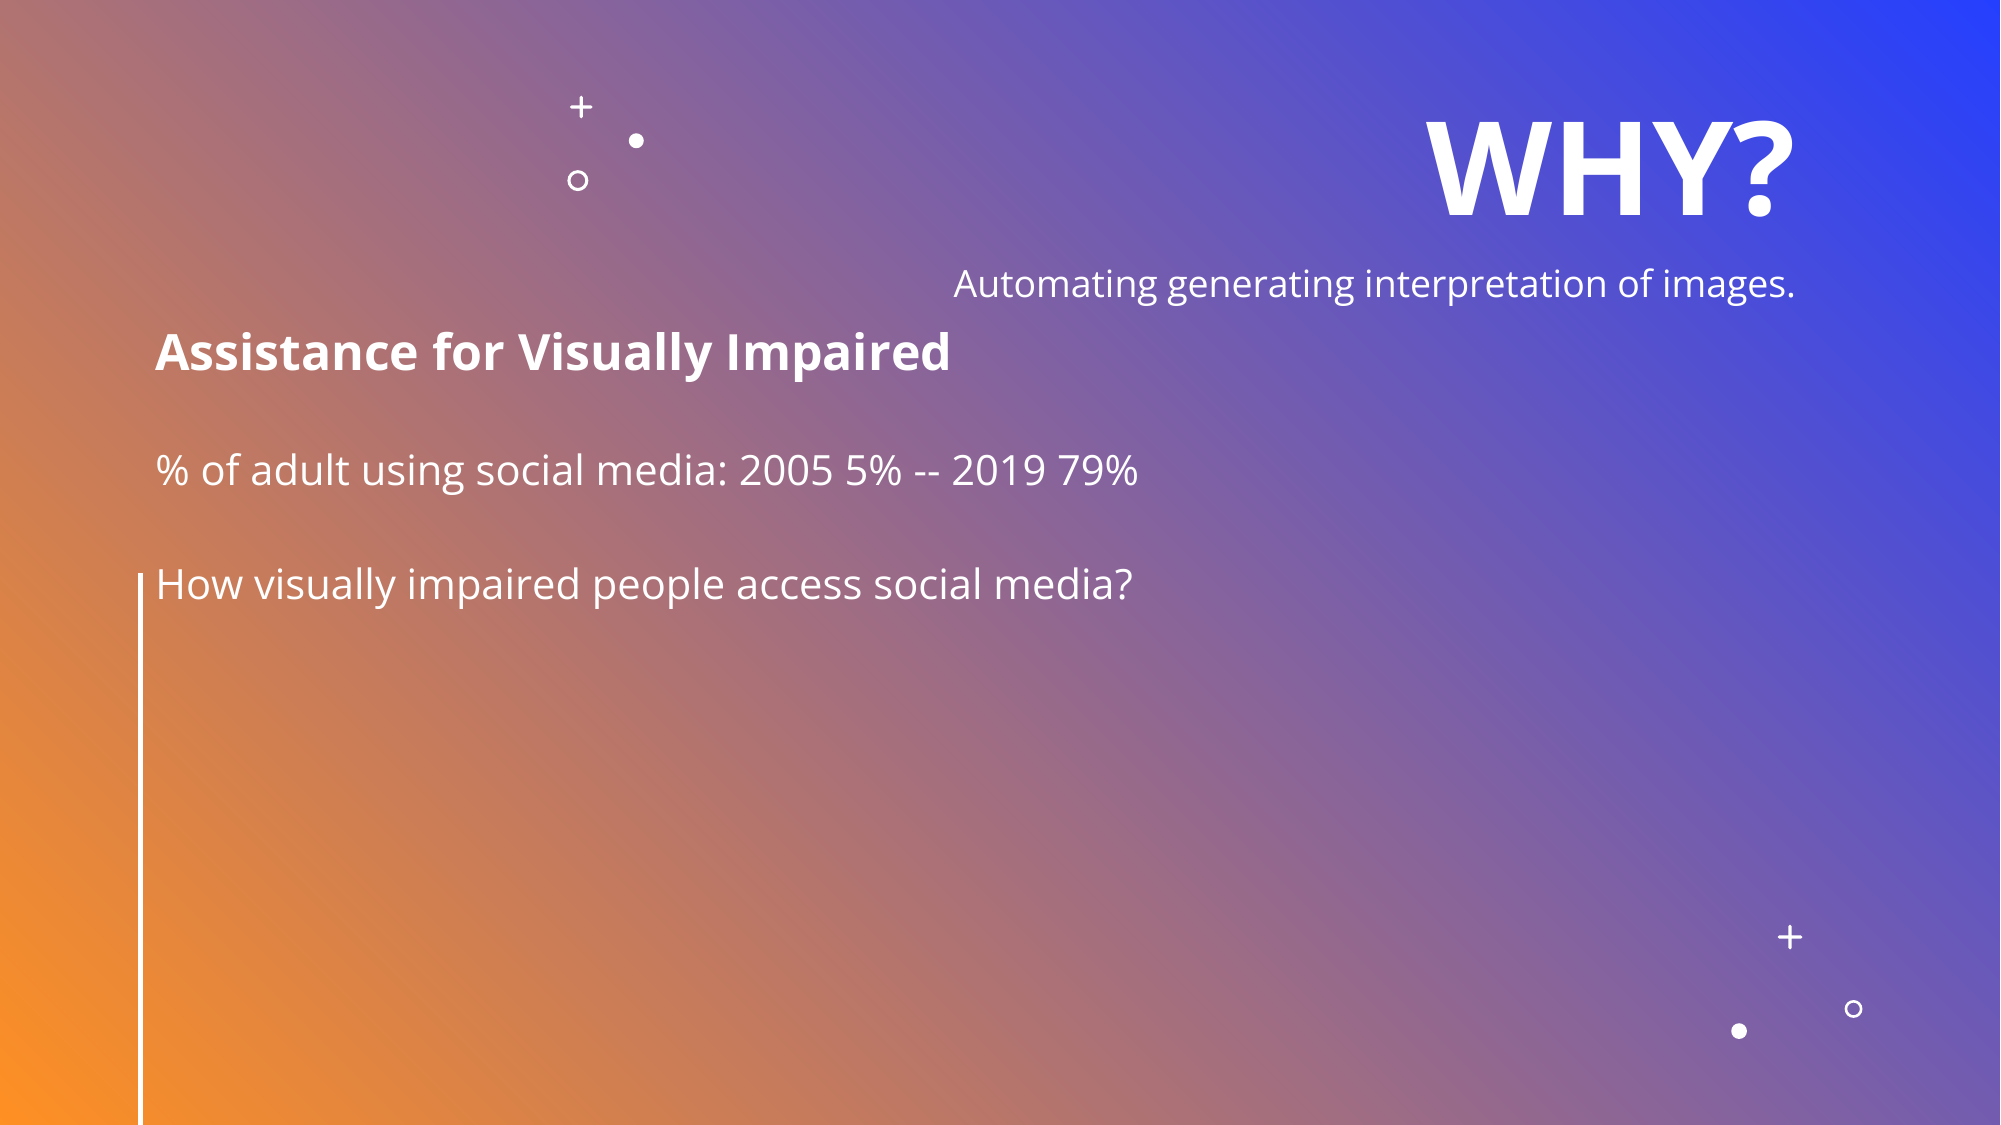

# WHY?

Automating generating interpretation of images.
Assistance for Visually Impaired

% of adult using social media: 2005 5% -- 2019 79%
How visually impaired people access social media?